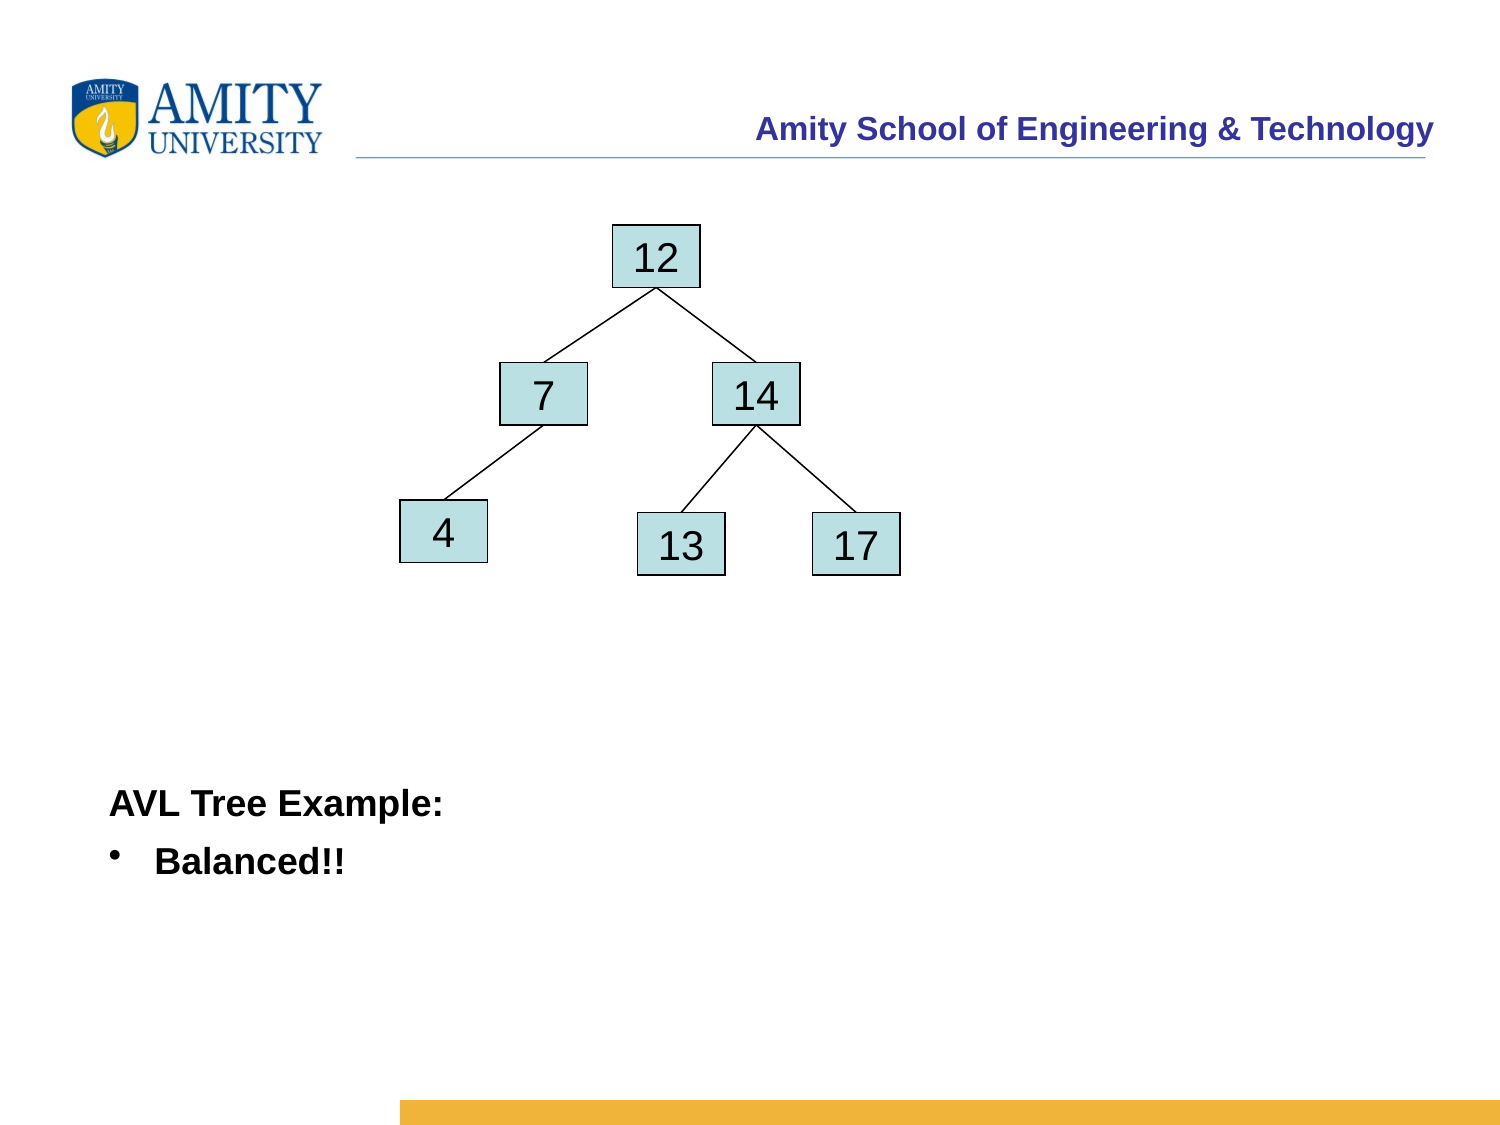

12
7
14
4
13
17
AVL Tree Example:
 Balanced!!